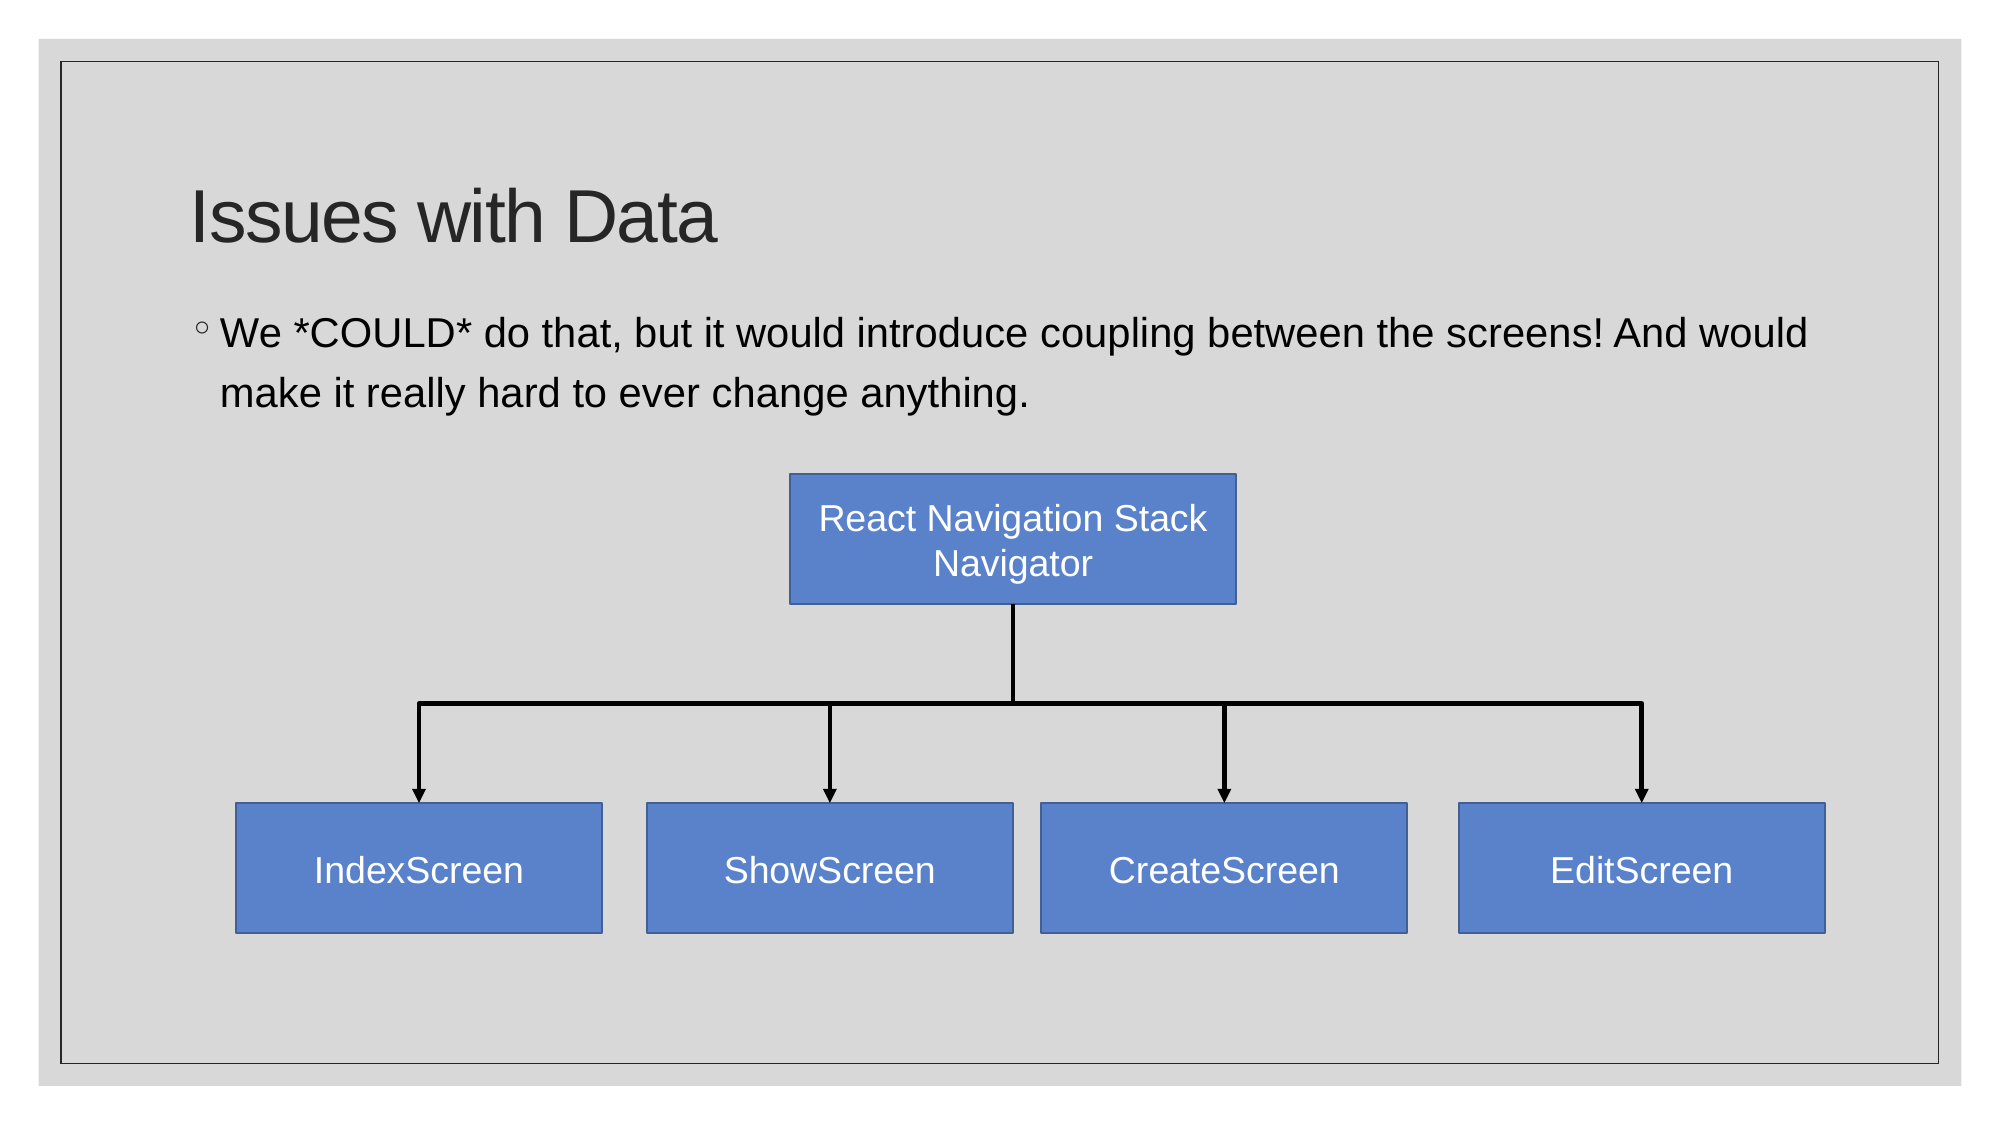

# Issues with Data
We *COULD* do that, but it would introduce coupling between the screens! And would make it really hard to ever change anything.
React Navigation Stack Navigator
EditScreen
CreateScreen
ShowScreen
IndexScreen